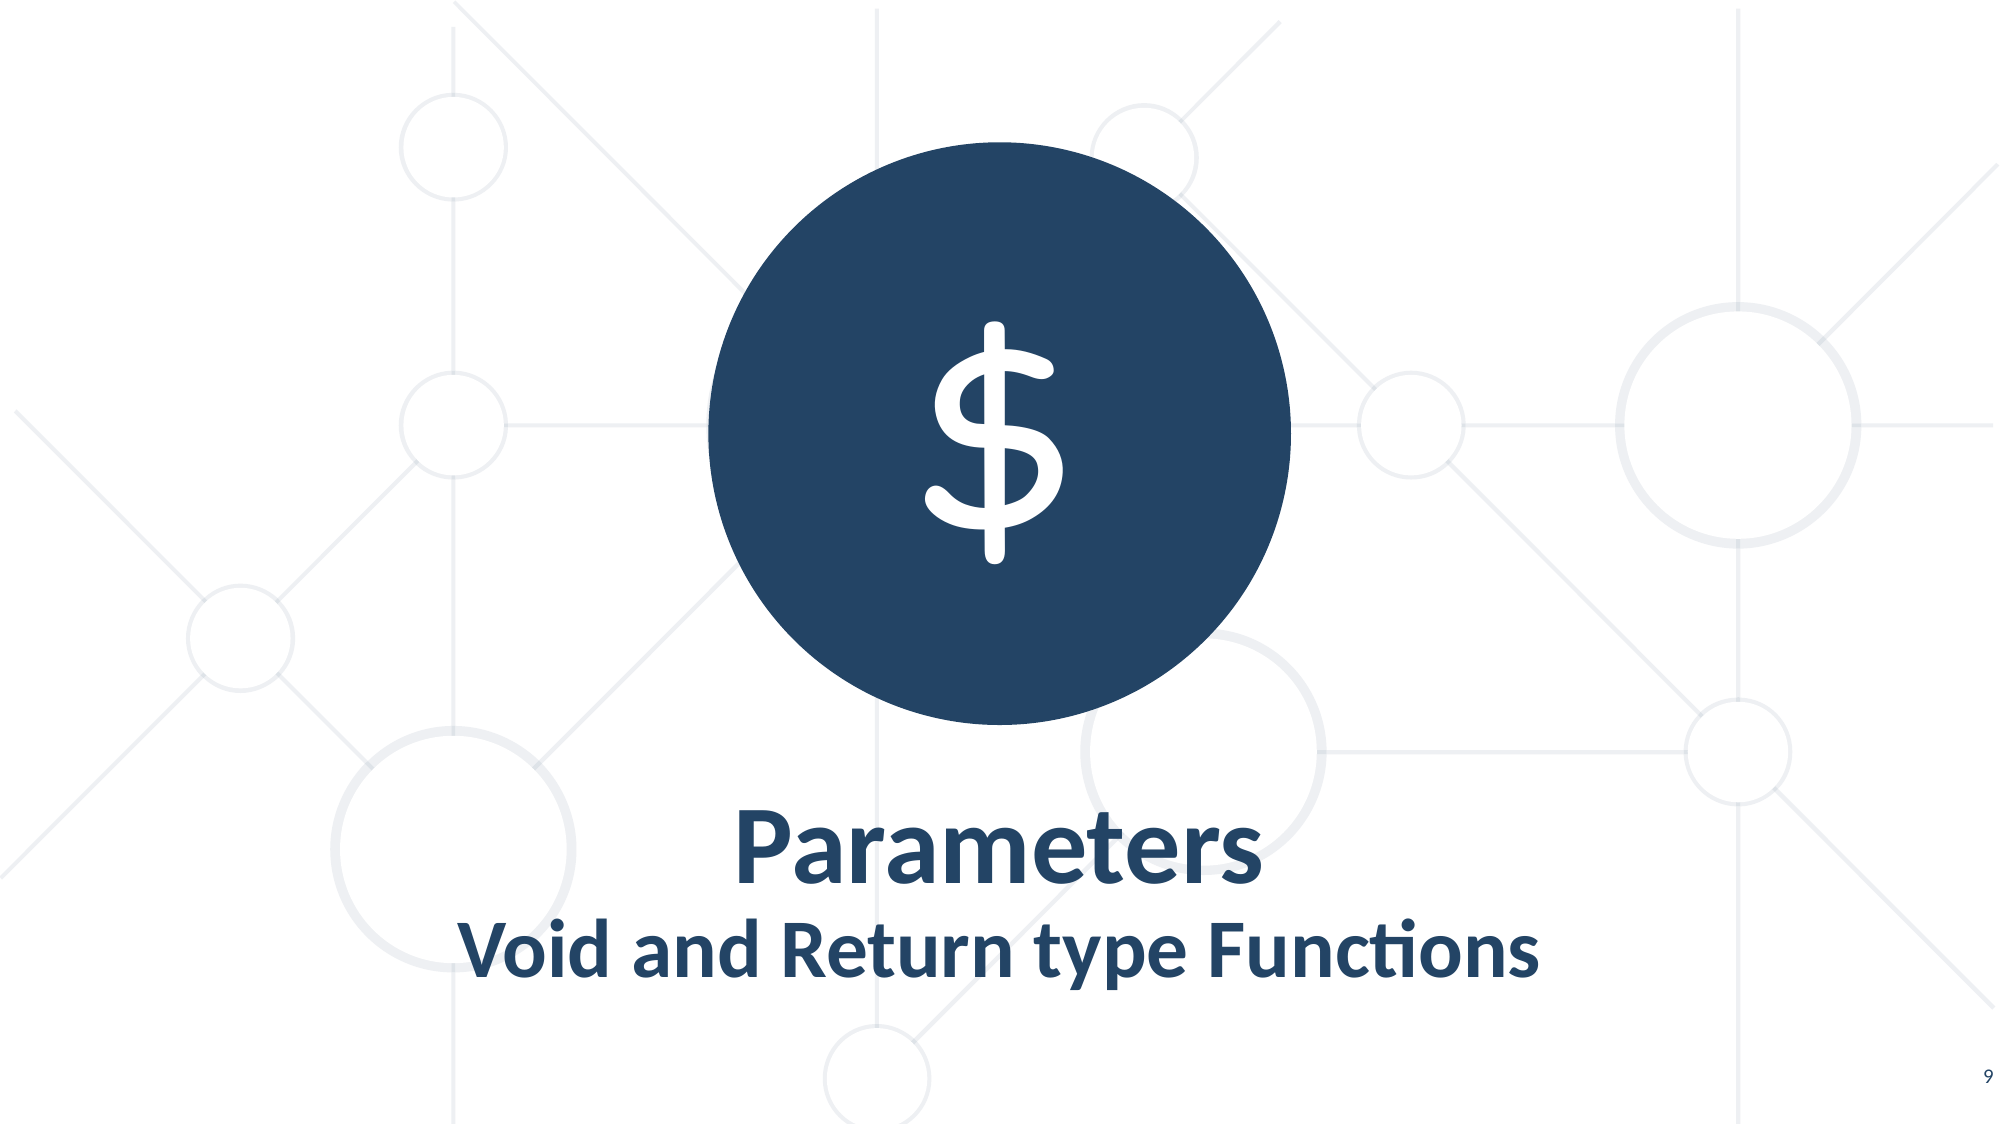

$
Parameters
Void and Return type Functions
9